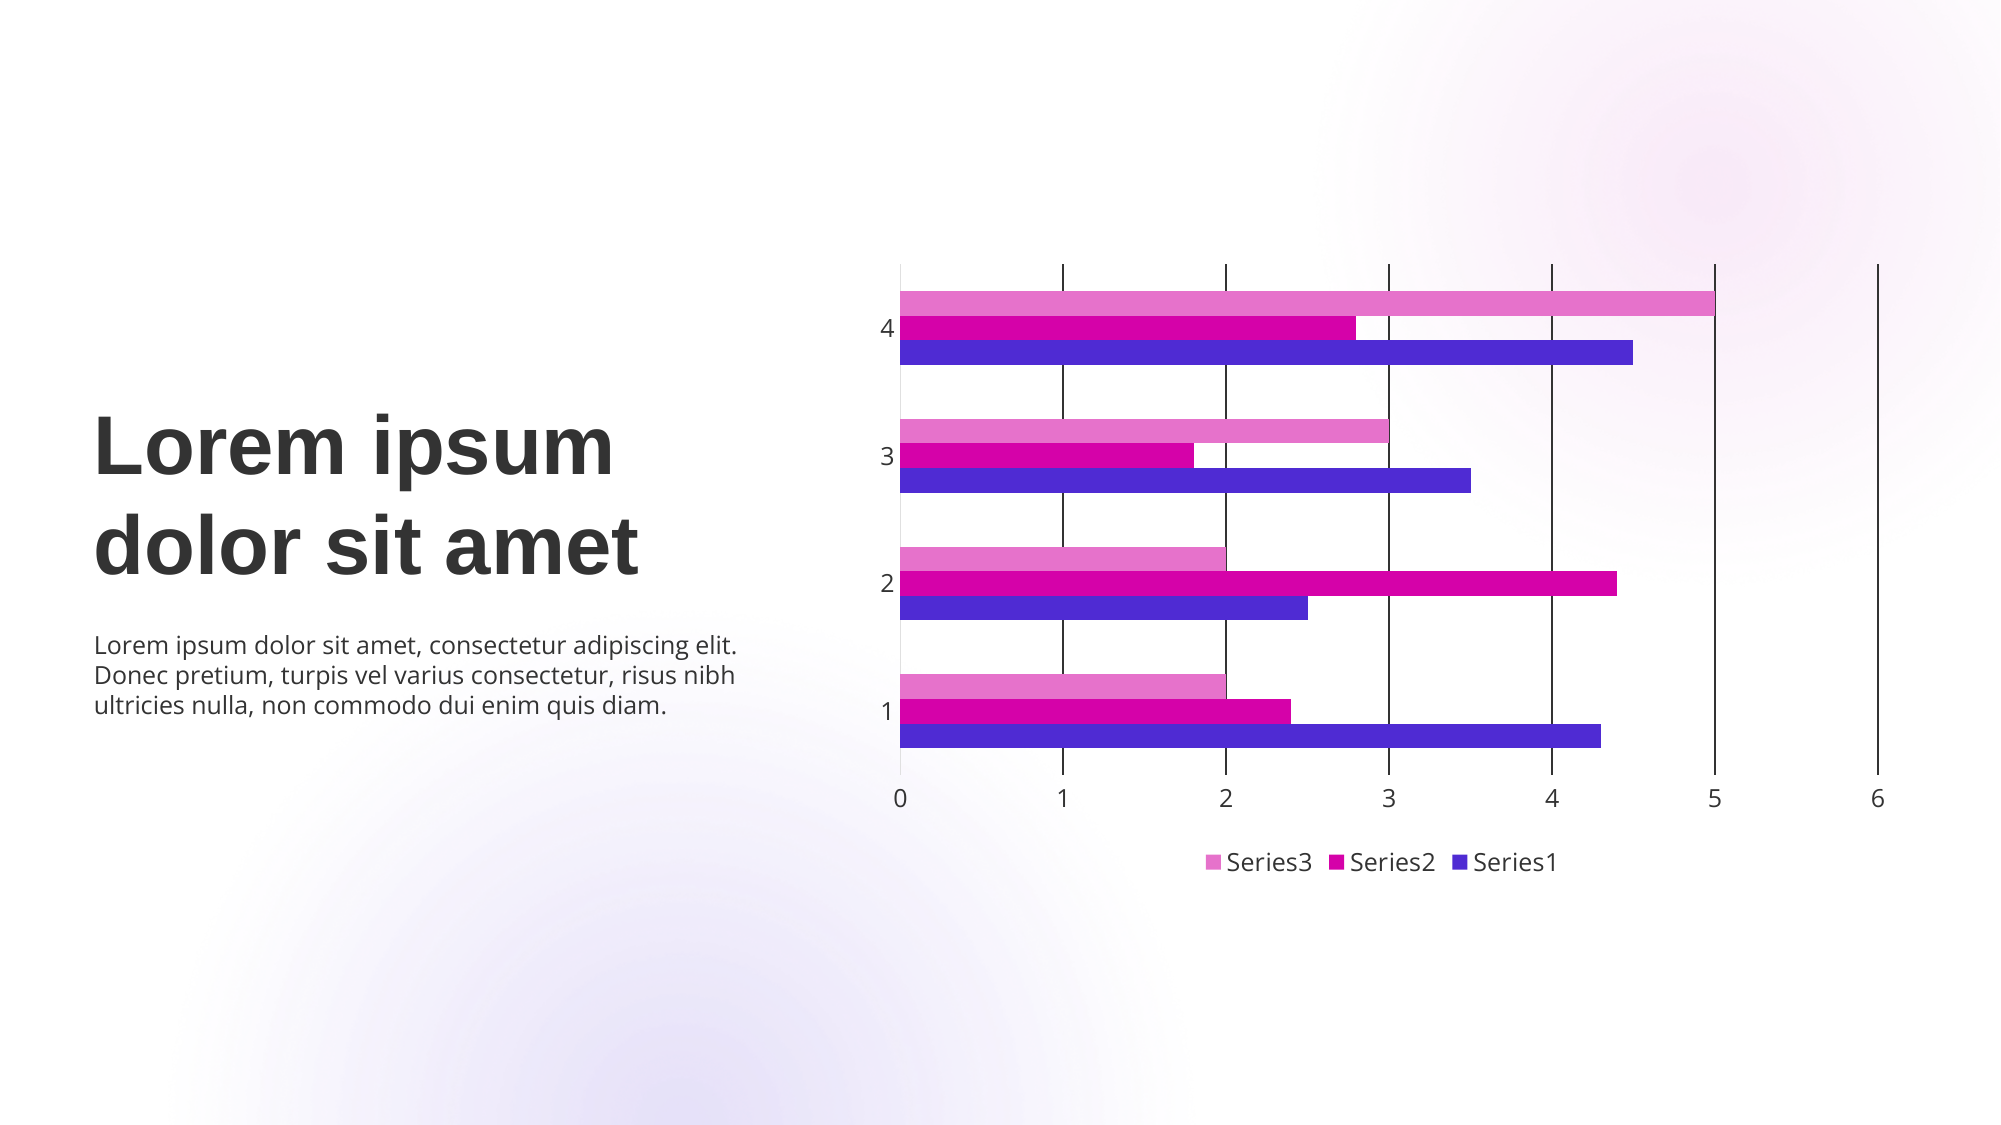

### Chart

| Category |  |  |  |
|---|---|---|---|
# Lorem ipsum dolor sit amet
Lorem ipsum dolor sit amet, consectetur adipiscing elit. Donec pretium, turpis vel varius consectetur, risus nibh ultricies nulla, non commodo dui enim quis diam.